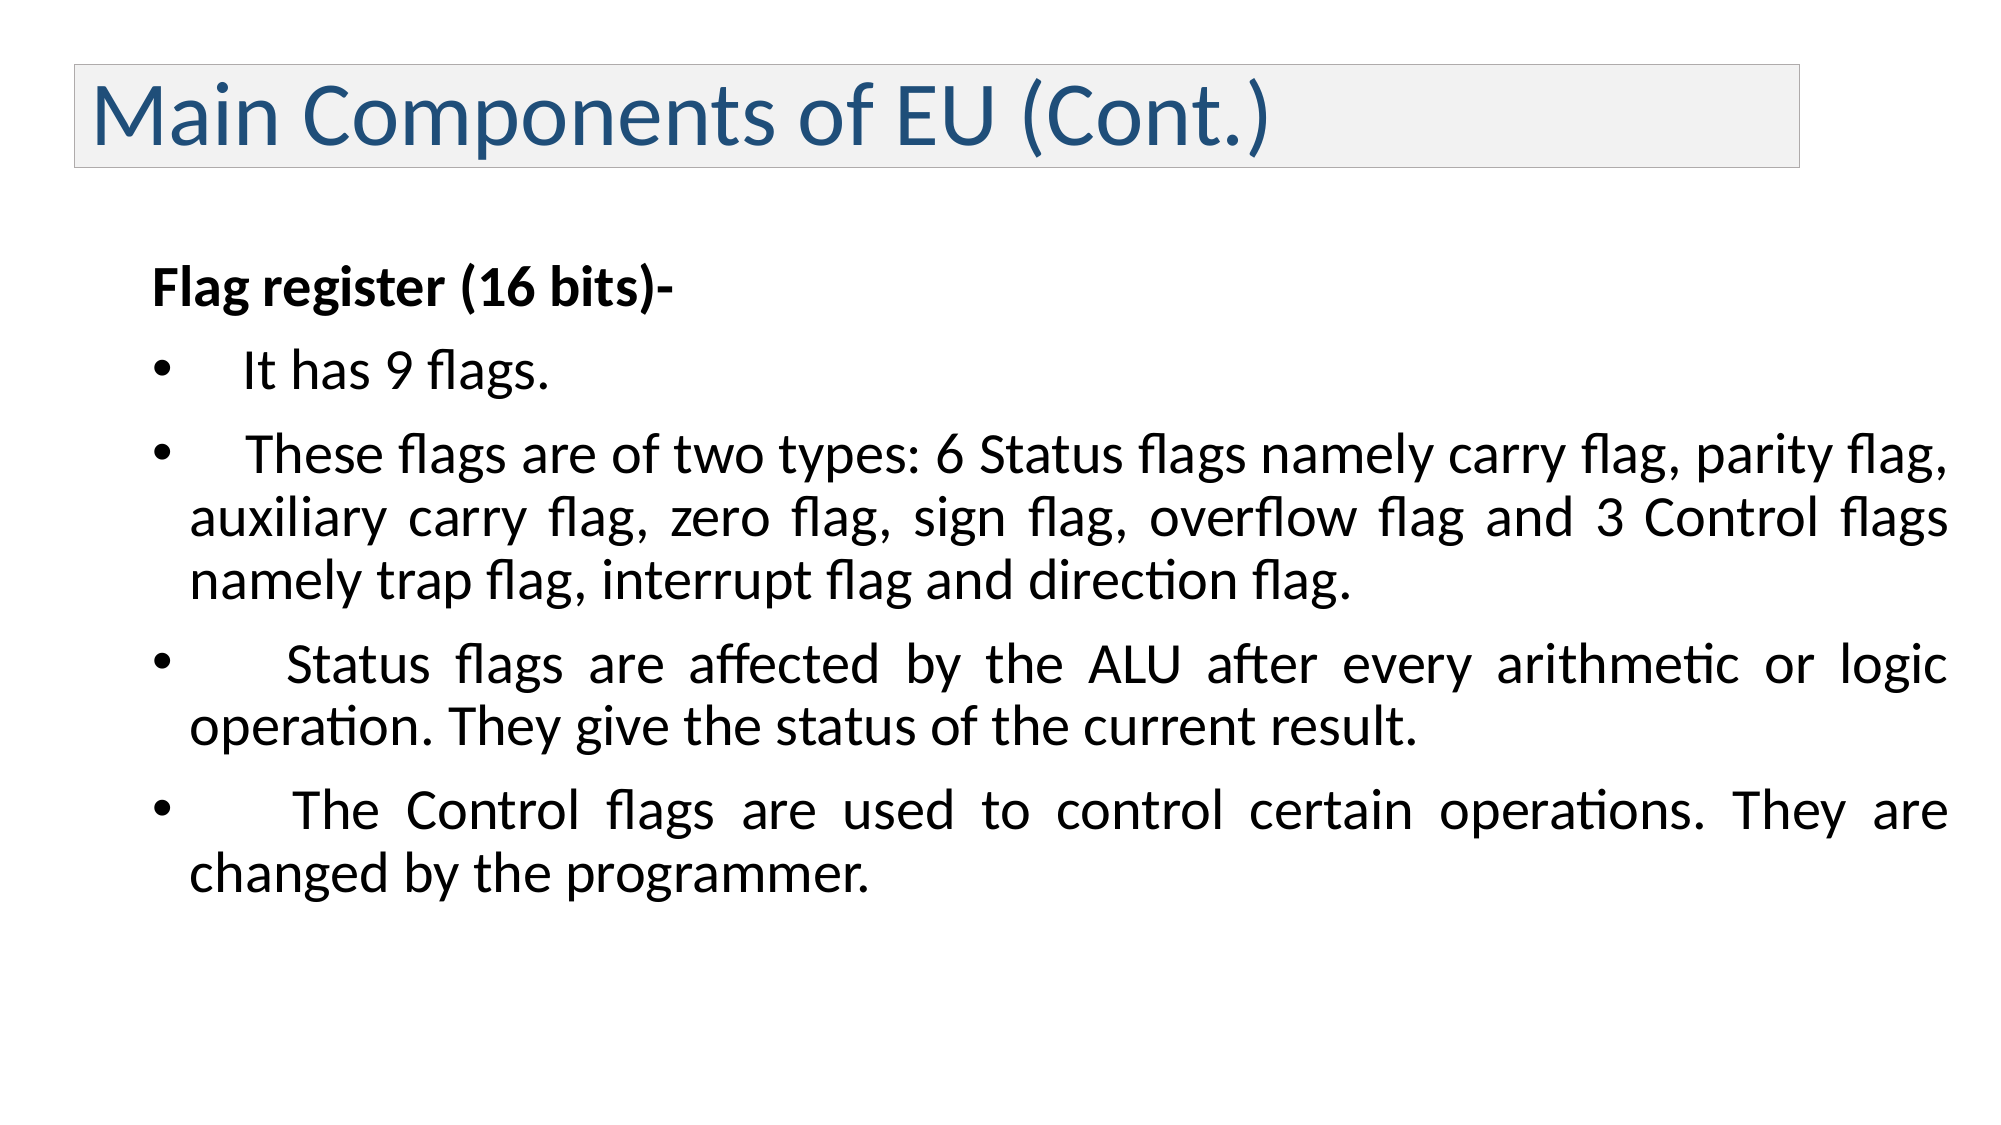

Main Components of EU (Cont.)
Flag register (16 bits)-
    It has 9 flags.
    These flags are of two types: 6 Status flags namely carry flag, parity flag, auxiliary carry flag, zero flag, sign flag, overflow flag and 3 Control flags namely trap flag, interrupt flag and direction flag.
    Status flags are affected by the ALU after every arithmetic or logic operation. They give the status of the current result.
    The Control flags are used to control certain operations. They are changed by the programmer.